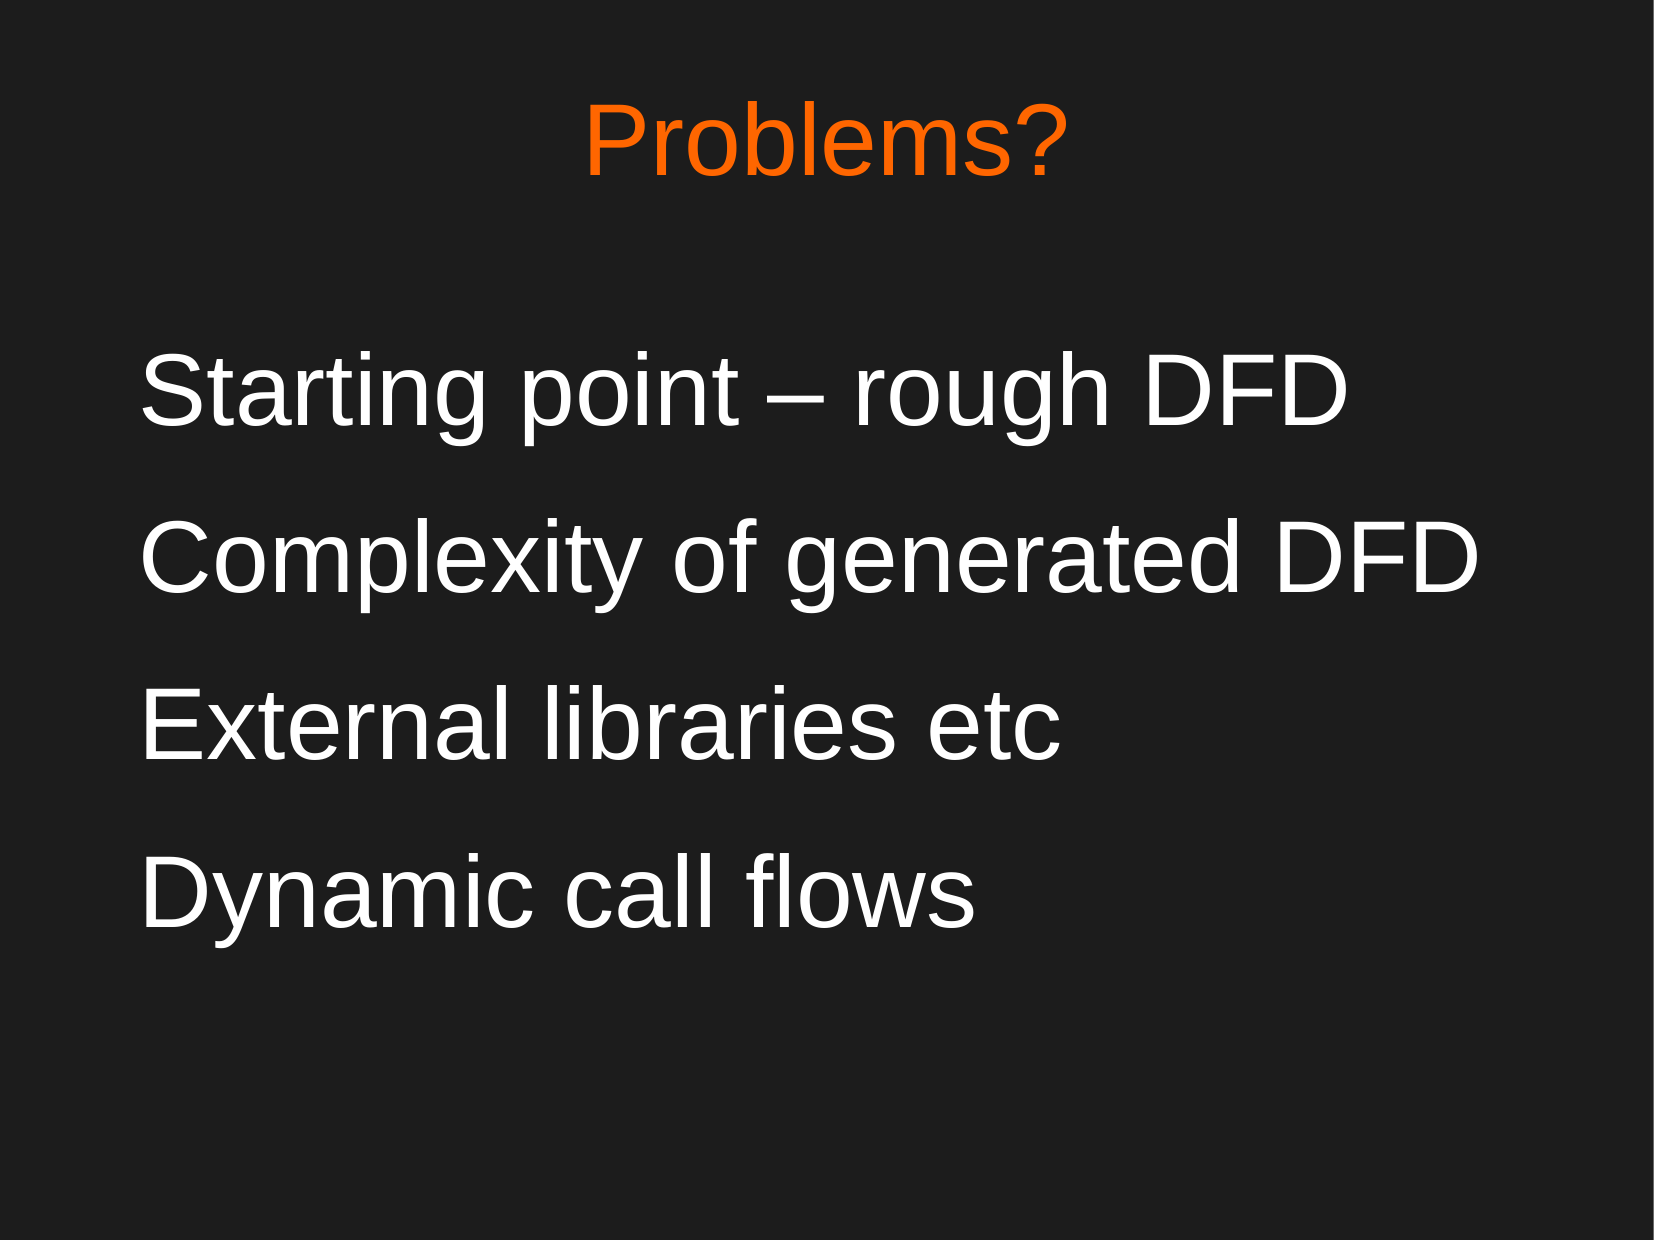

Problems?
Starting point – rough DFD

Complexity of generated DFD

External libraries etc

Dynamic call flows